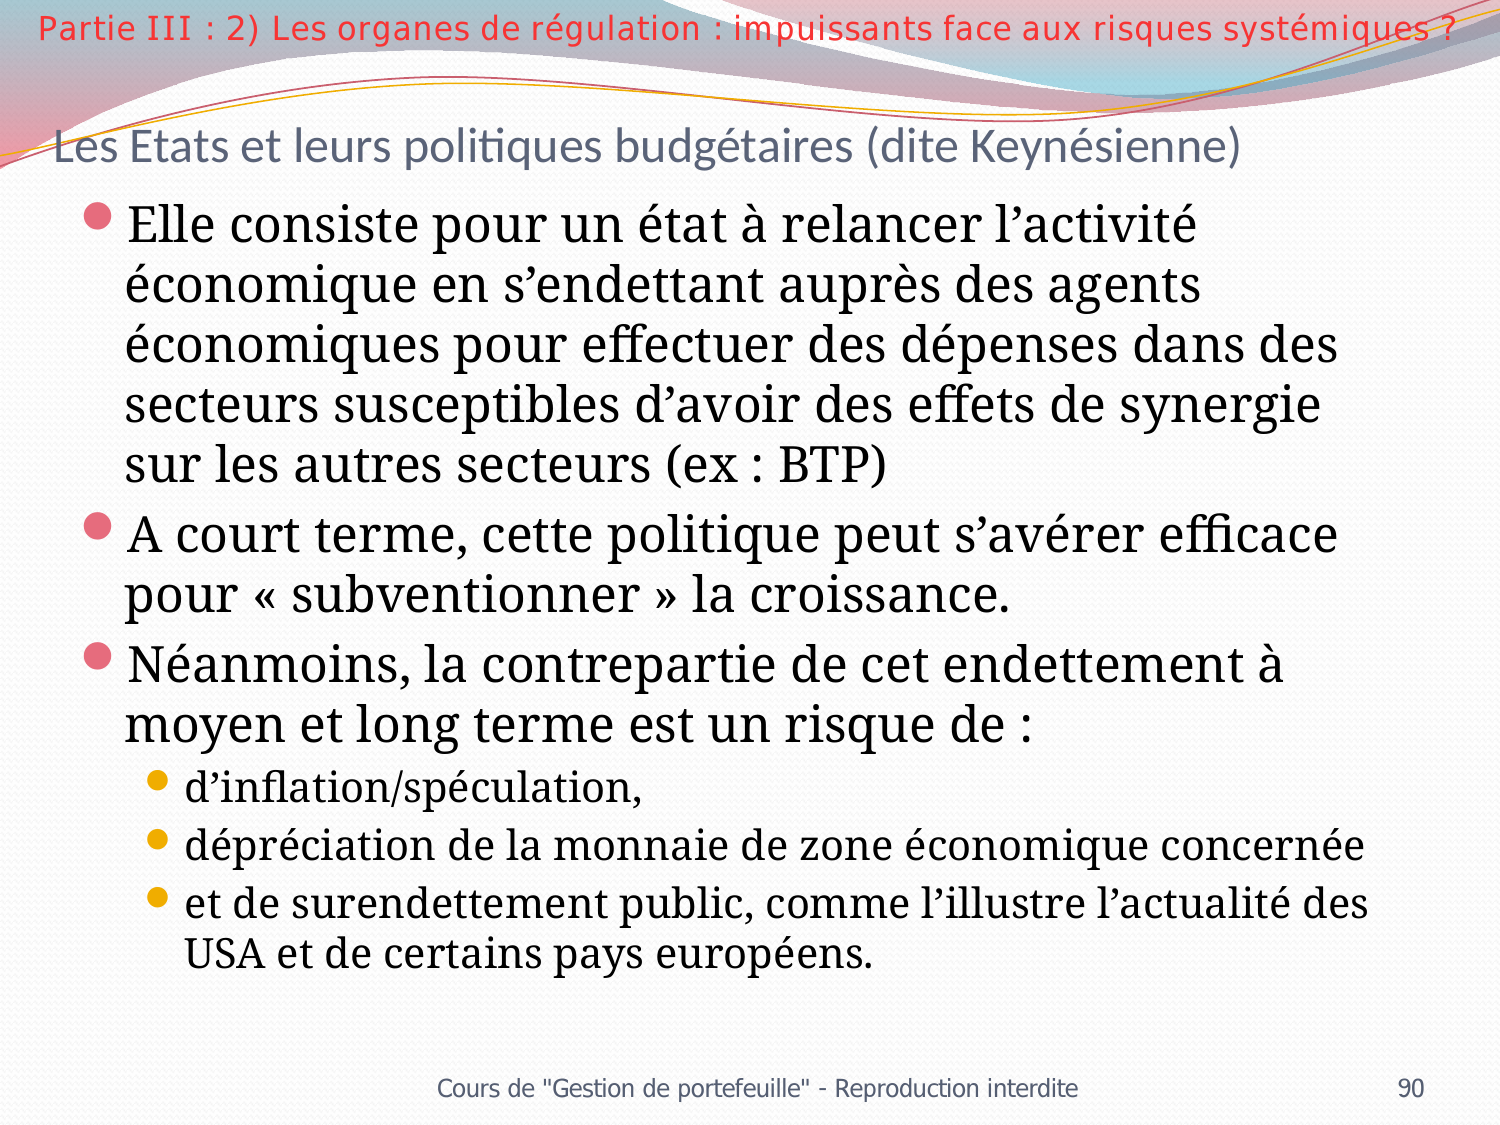

Partie III : 2) Les organes de régulation : impuissants face aux risques systémiques ?
# Les Etats et leurs politiques budgétaires (dite Keynésienne)
Elle consiste pour un état à relancer l’activité économique en s’endettant auprès des agents économiques pour effectuer des dépenses dans des secteurs susceptibles d’avoir des effets de synergie sur les autres secteurs (ex : BTP)
A court terme, cette politique peut s’avérer efficace pour « subventionner » la croissance.
Néanmoins, la contrepartie de cet endettement à moyen et long terme est un risque de :
d’inflation/spéculation,
dépréciation de la monnaie de zone économique concernée
et de surendettement public, comme l’illustre l’actualité des USA et de certains pays européens.
Cours de "Gestion de portefeuille" - Reproduction interdite
90